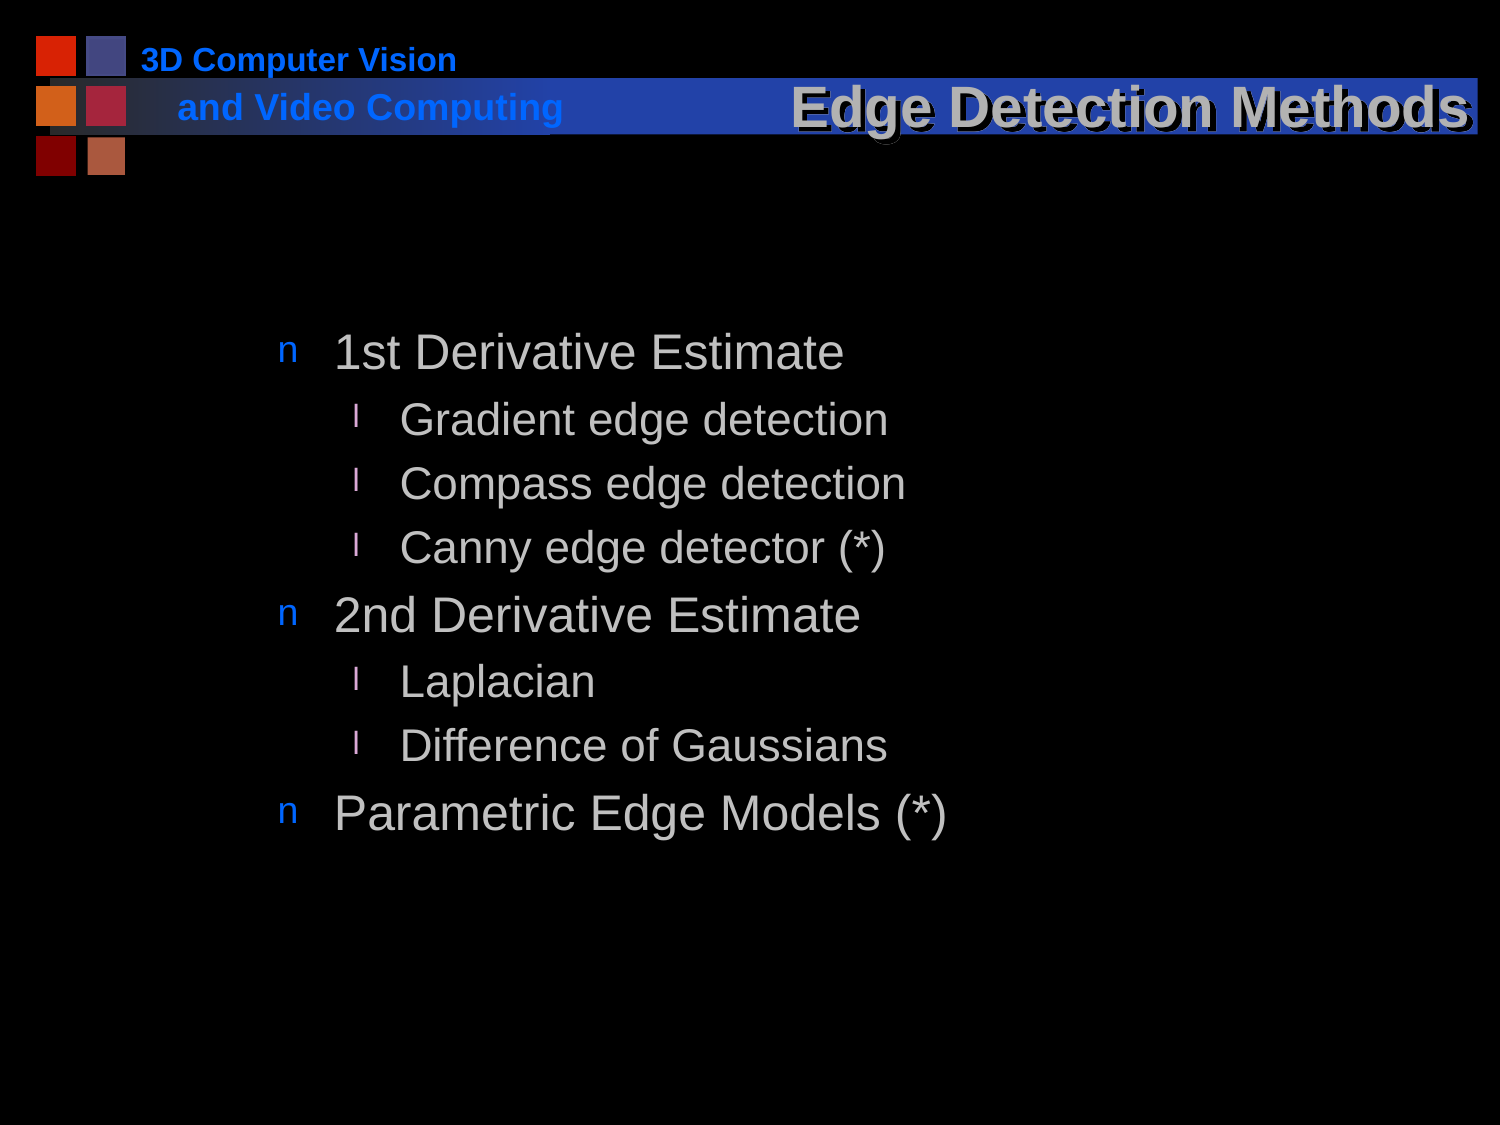

# Edge Detection Methods
1st Derivative Estimate
Gradient edge detection
Compass edge detection
Canny edge detector (*)
2nd Derivative Estimate
Laplacian
Difference of Gaussians
Parametric Edge Models (*)